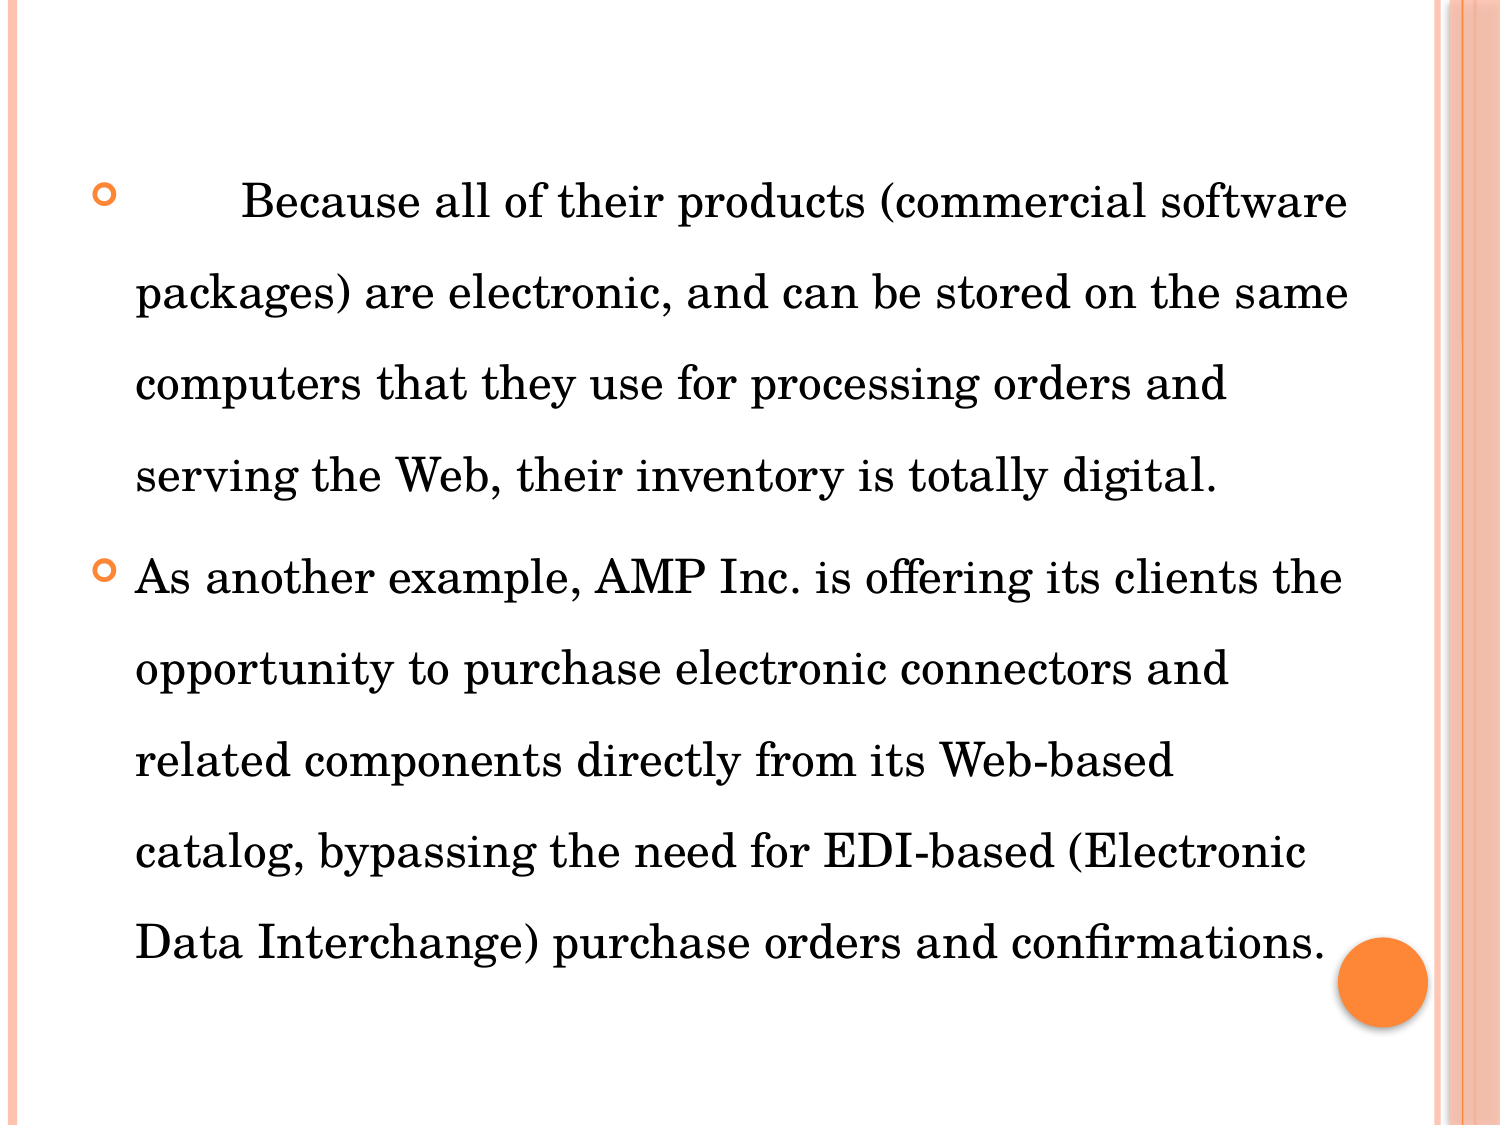

Because all of their products (commercial software packages) are electronic, and can be stored on the same computers that they use for processing orders and serving the Web, their inventory is totally digital.
As another example, AMP Inc. is offering its clients the opportunity to purchase electronic connectors and related components directly from its Web-based catalog, bypassing the need for EDI-based (Electronic Data Interchange) purchase orders and confirmations.